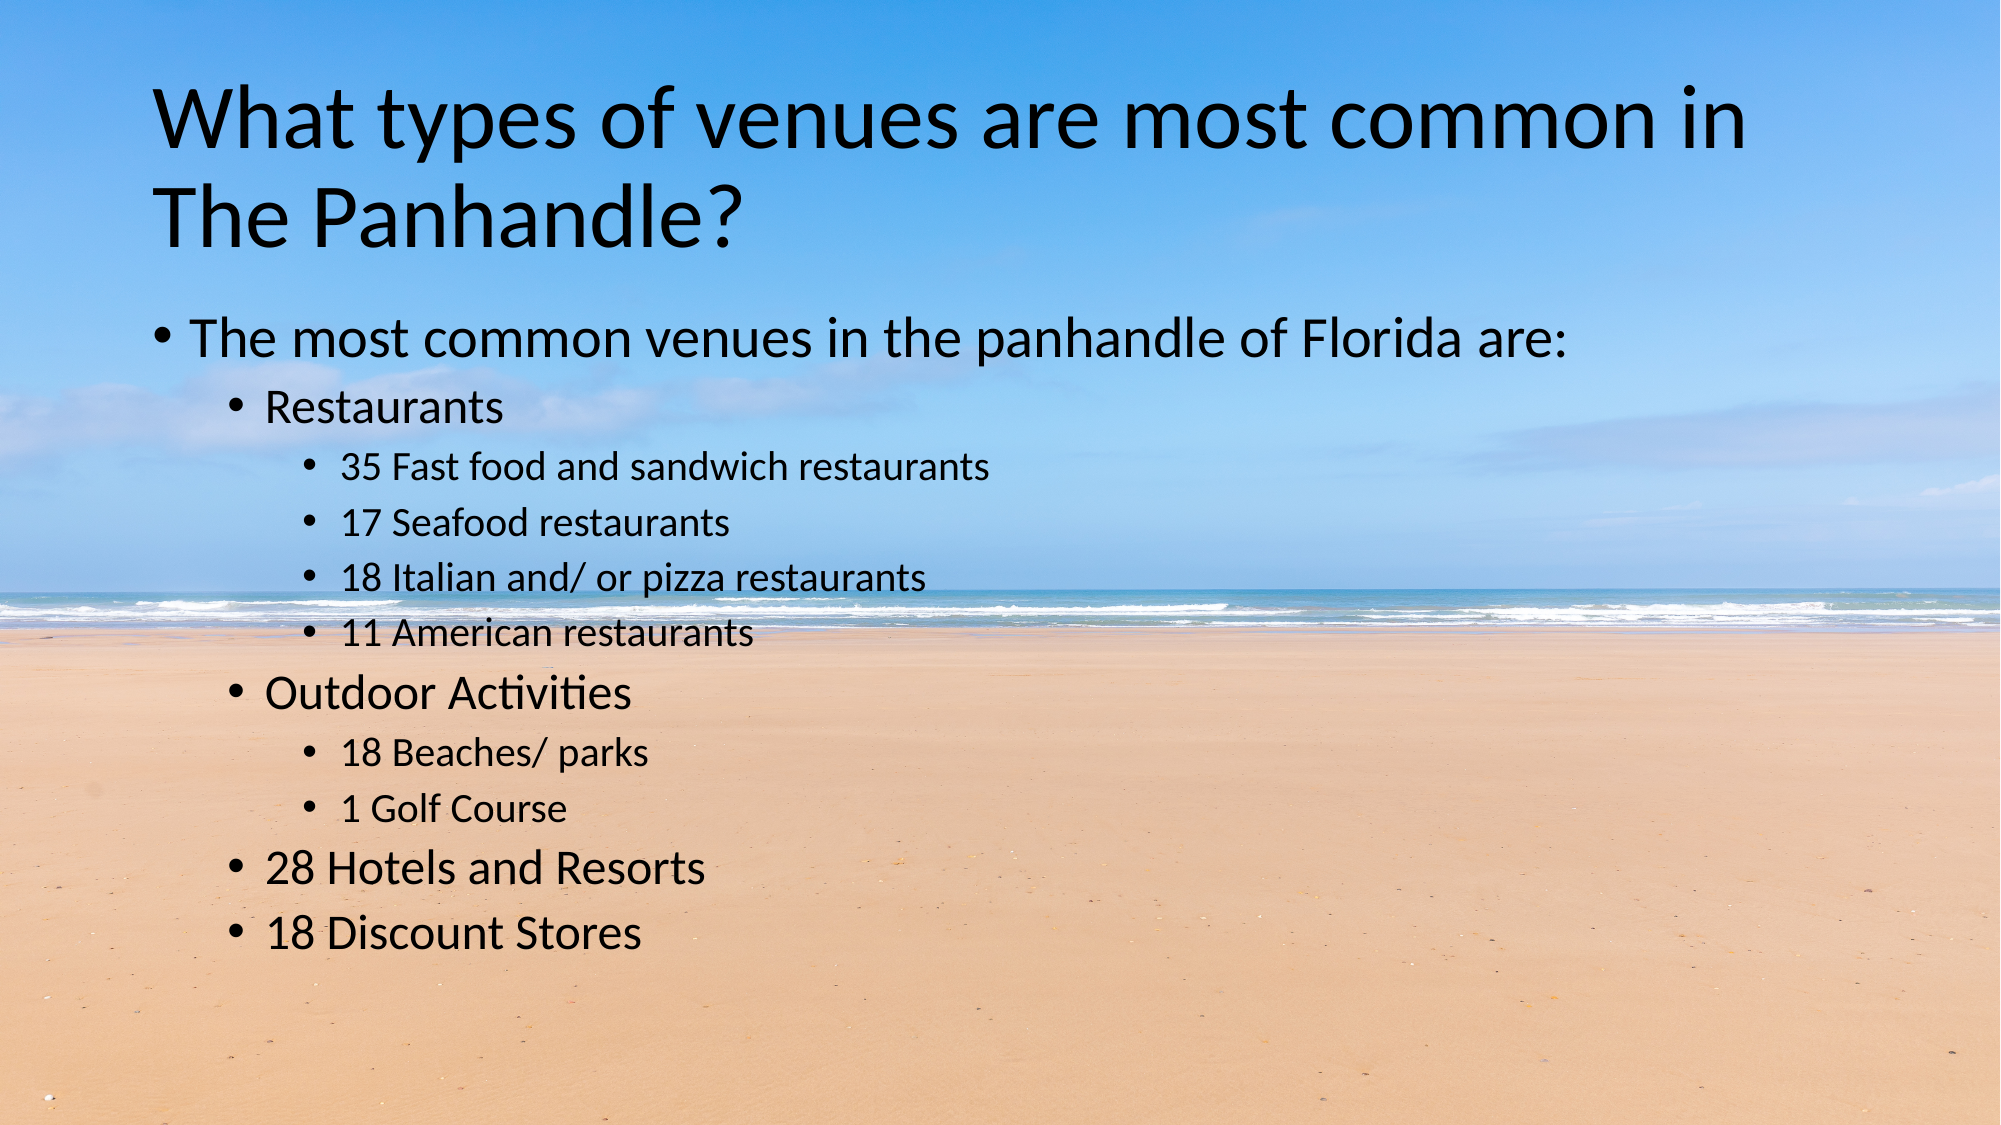

# What types of venues are most common in The Panhandle?
The most common venues in the panhandle of Florida are:
Restaurants
35 Fast food and sandwich restaurants
17 Seafood restaurants
18 Italian and/ or pizza restaurants
11 American restaurants
Outdoor Activities
18 Beaches/ parks
1 Golf Course
28 Hotels and Resorts
18 Discount Stores